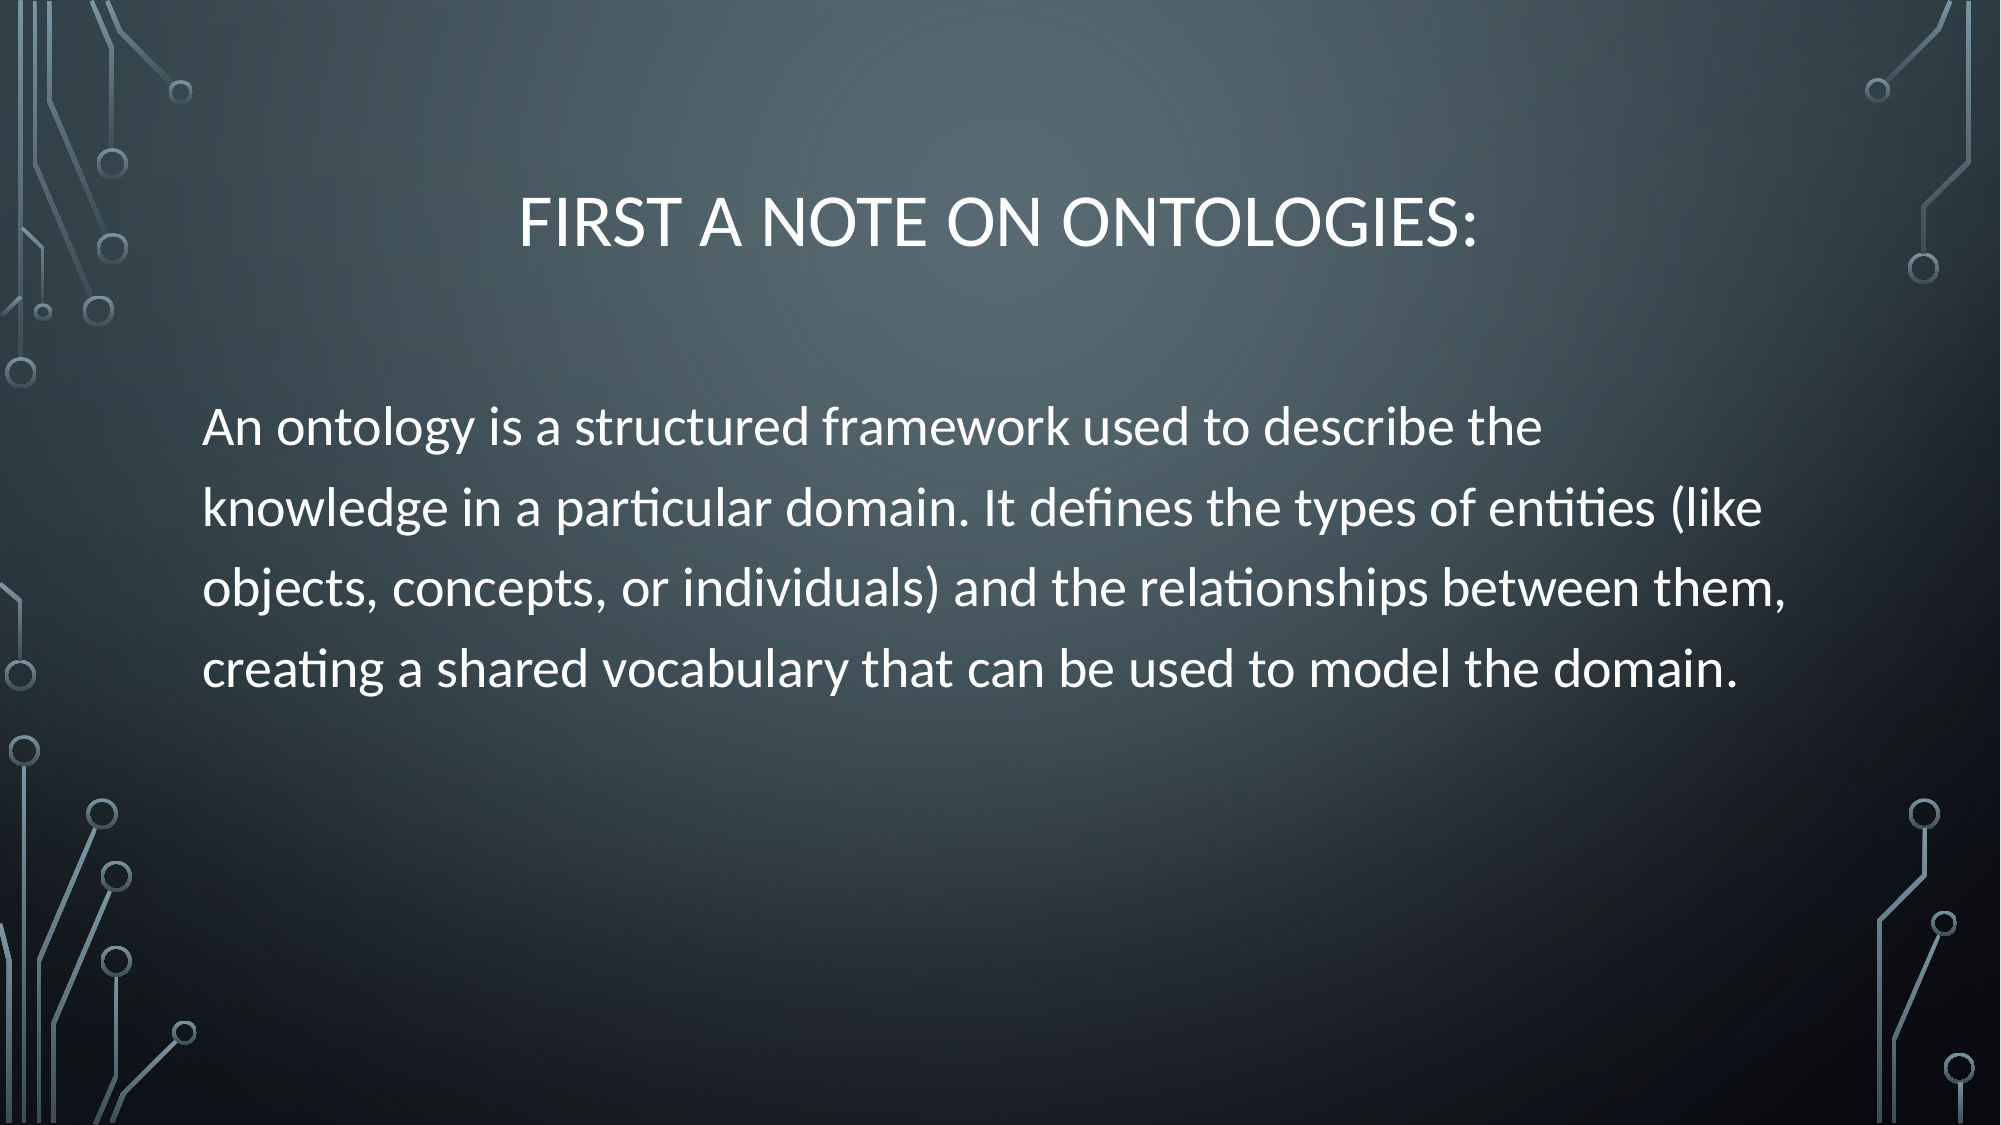

# First a note on Ontologies:
An ontology is a structured framework used to describe the knowledge in a particular domain. It defines the types of entities (like objects, concepts, or individuals) and the relationships between them, creating a shared vocabulary that can be used to model the domain.